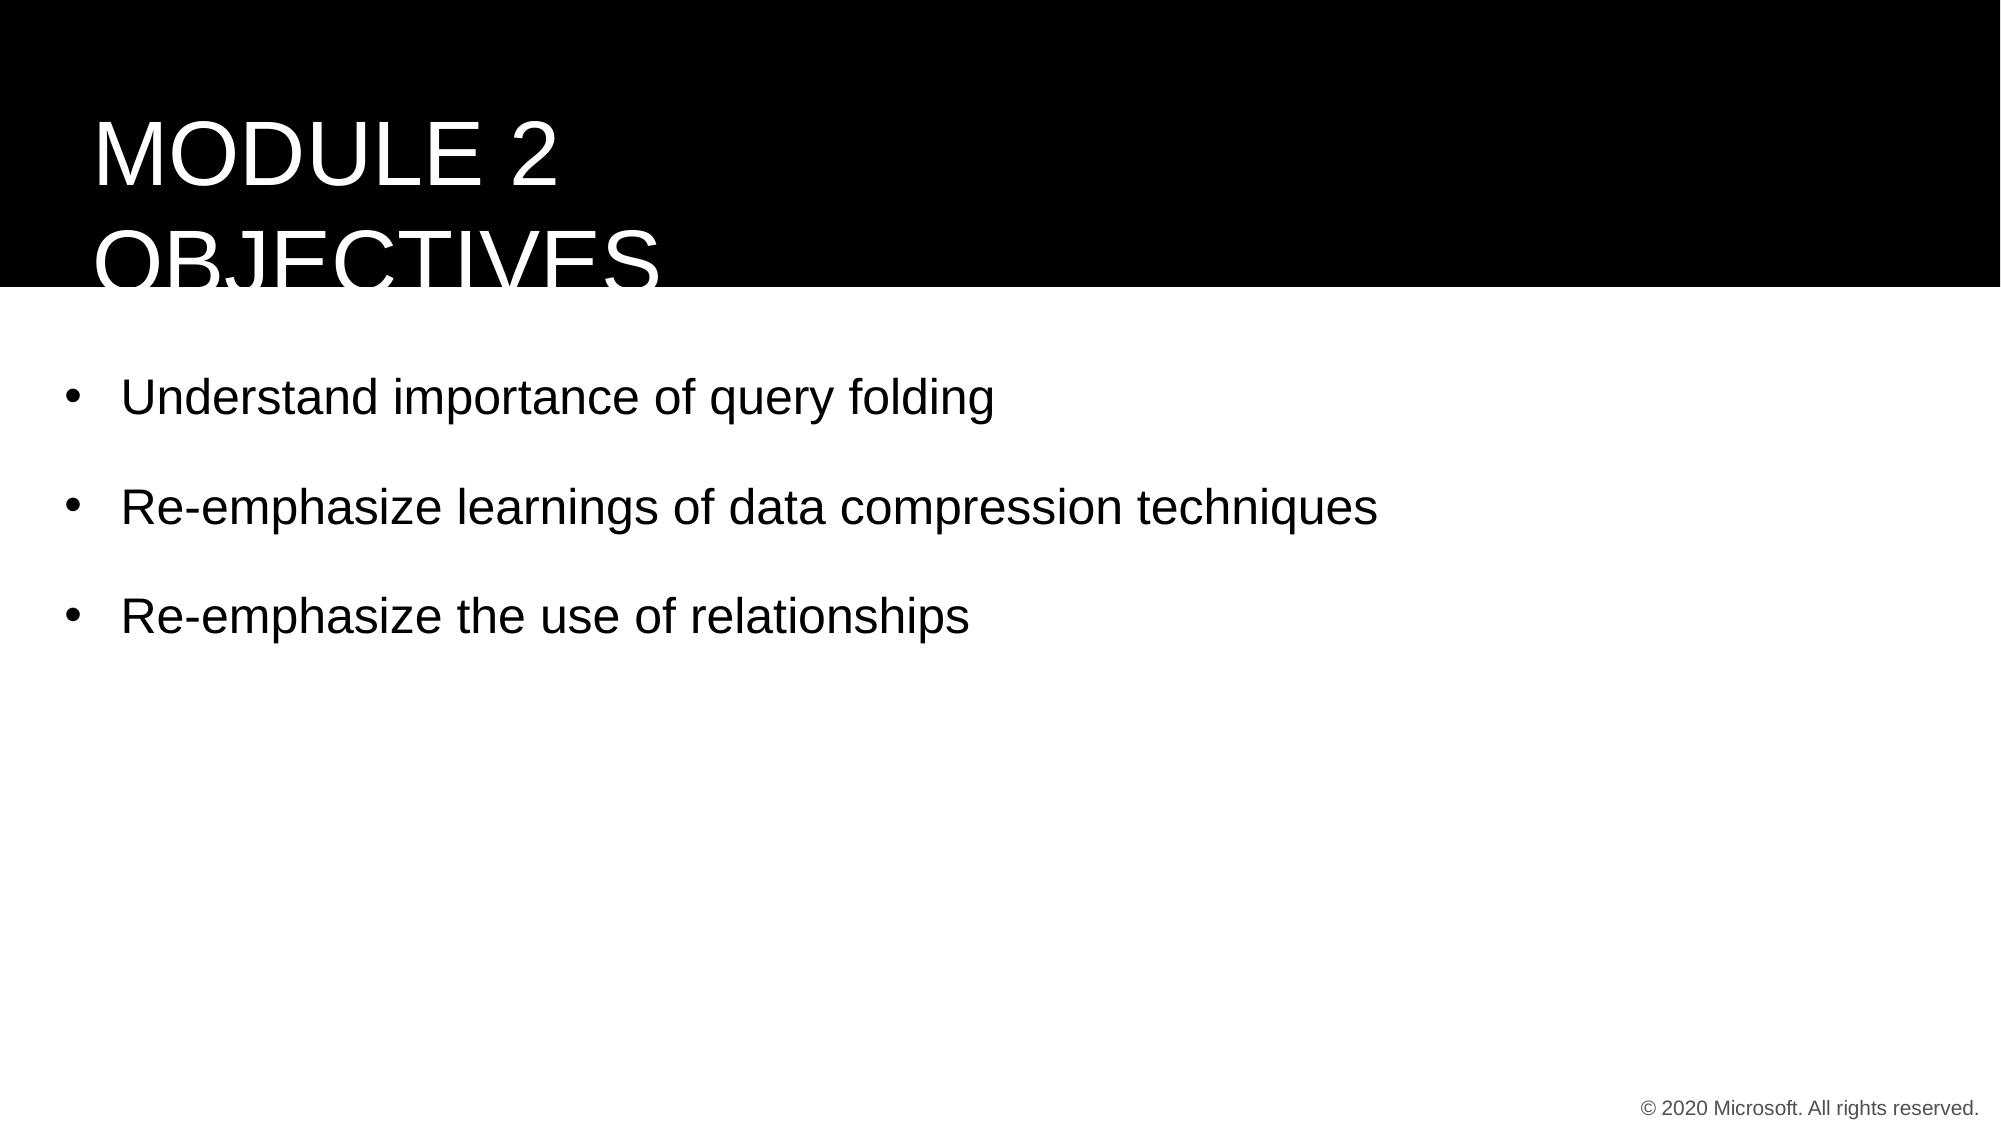

MODULE 2 OBJECTIVES

Understand importance of query folding
Re-emphasize learnings of data compression techniques
Re-emphasize the use of relationships

© 2020 Microsoft. All rights reserved.